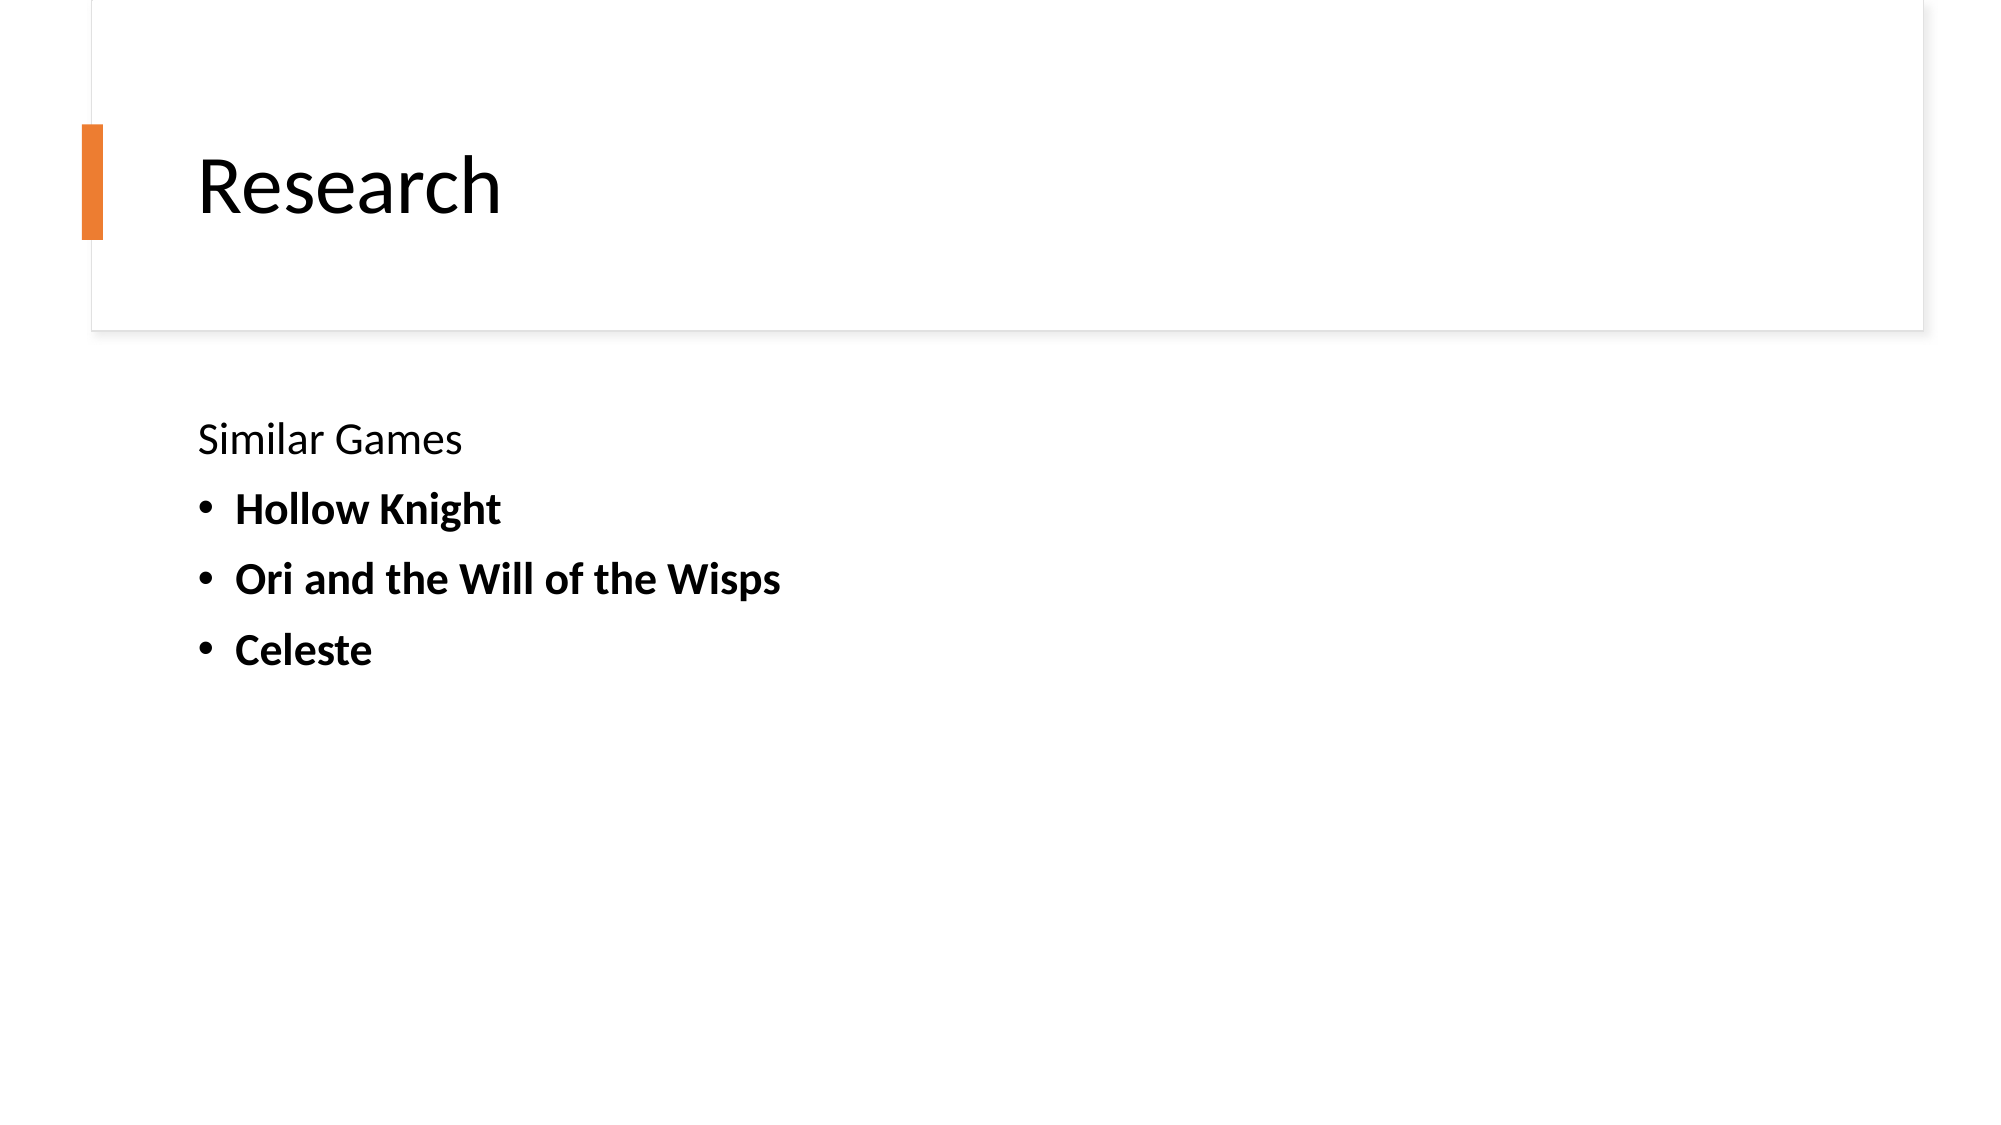

# Research

Similar Games
Hollow Knight
Ori and the Will of the Wisps
Celeste